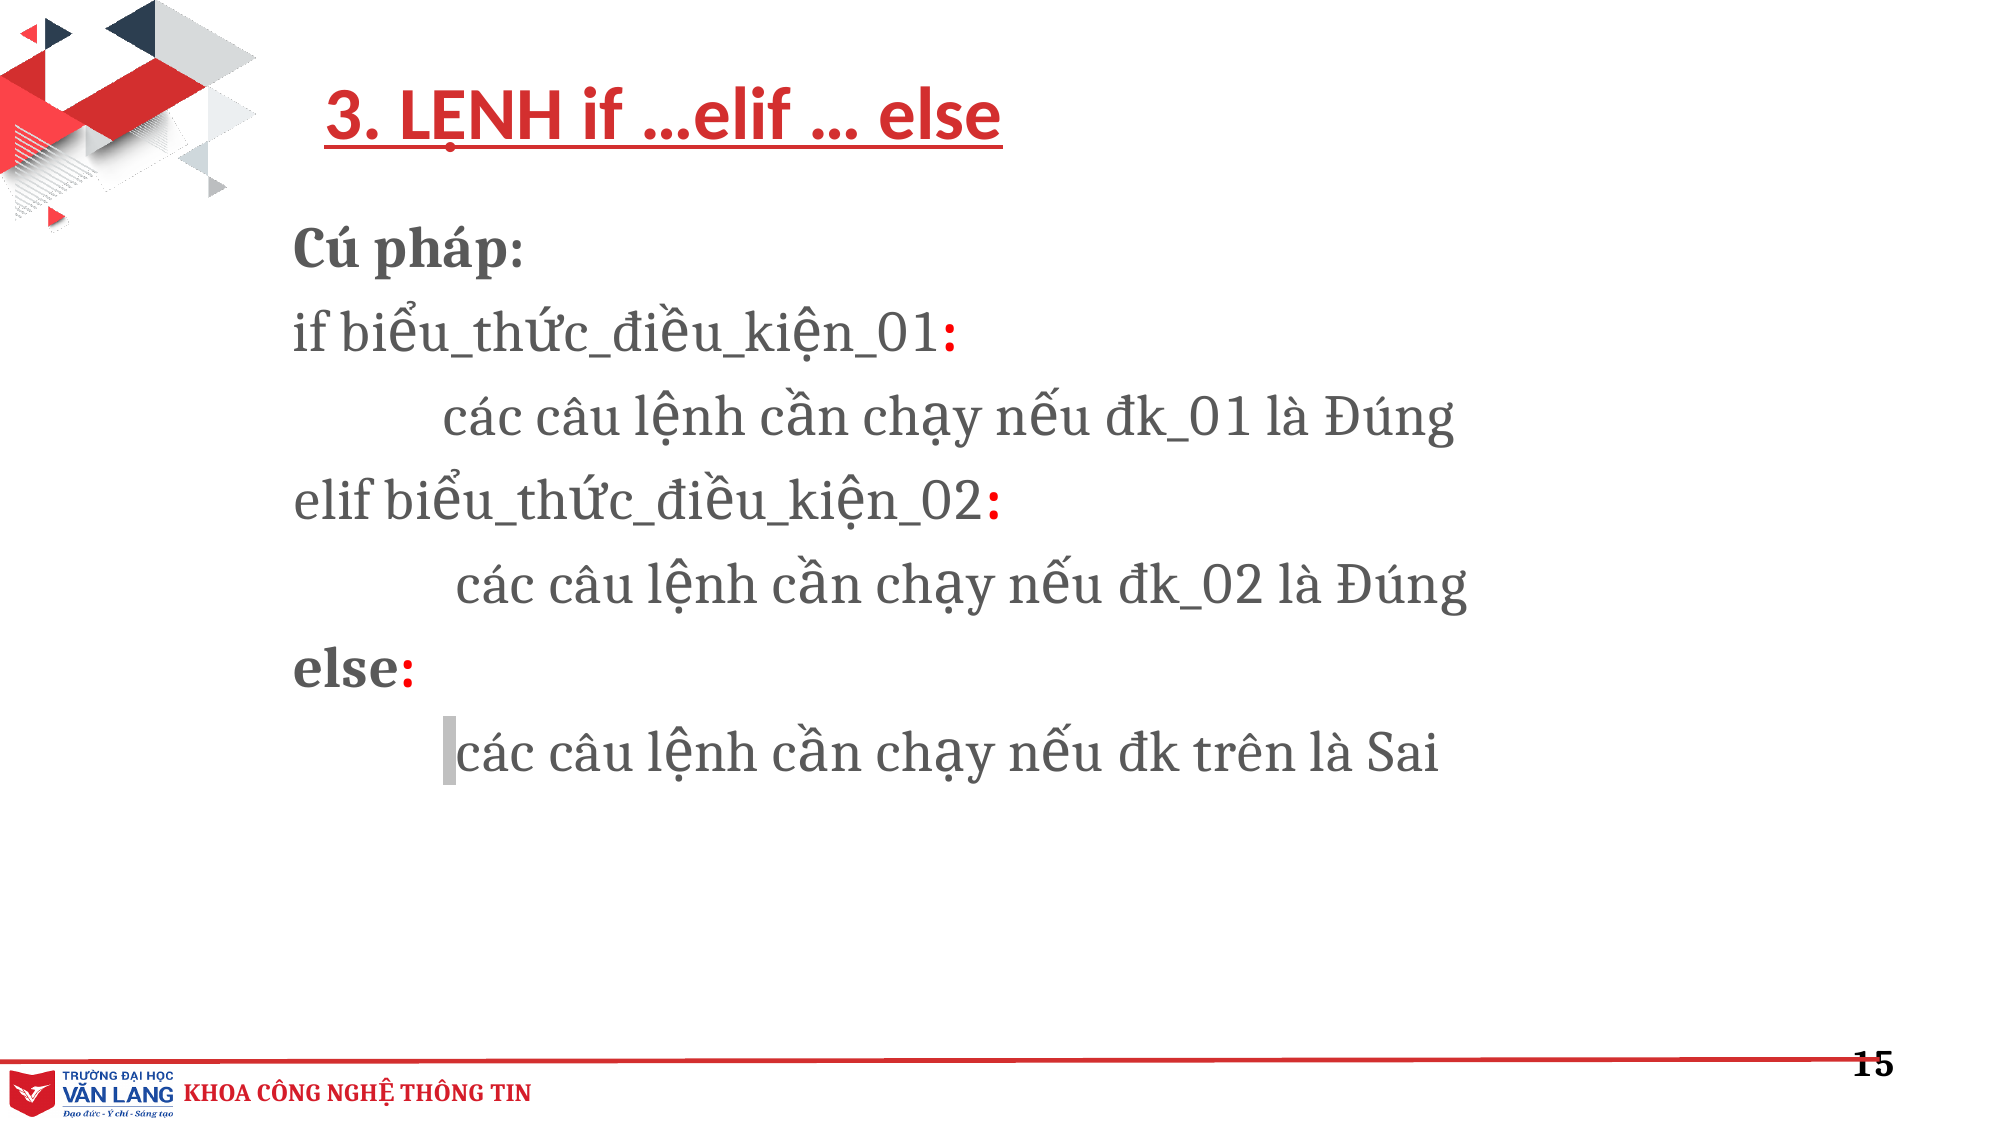

3. LỆNH if …elif … else

Cú pháp:
if biểu_thức_điều_kiện_01:
	các câu lệnh cần chạy nếu đk_01 là Đúng
elif biểu_thức_điều_kiện_02:
	 các câu lệnh cần chạy nếu đk_02 là Đúng
else:
	 các câu lệnh cần chạy nếu đk trên là Sai